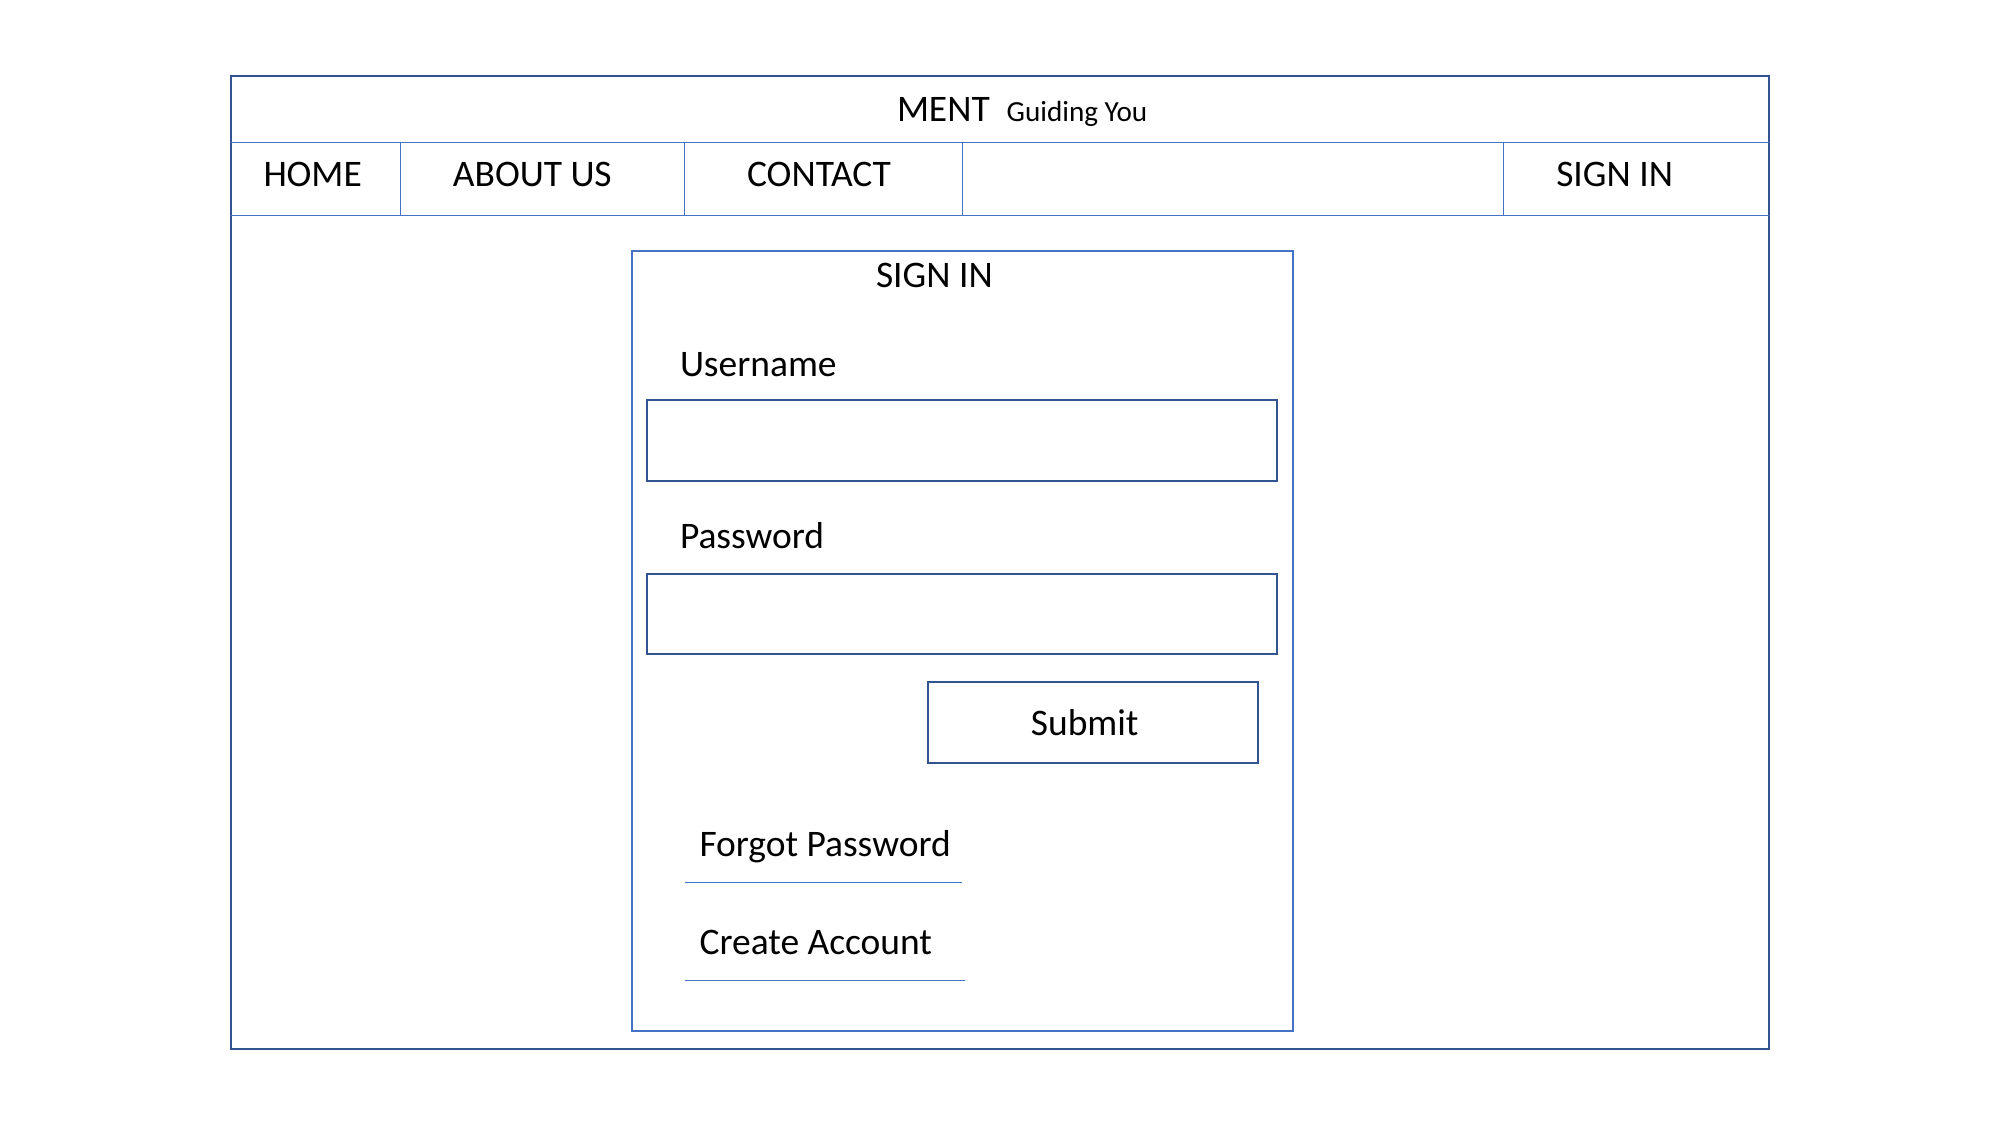

MENT  Guiding You
HOME
ABOUT US
CONTACT
SIGN IN
           SIGN IN

Username

Password

      Submit
Forgot Password
Create Account